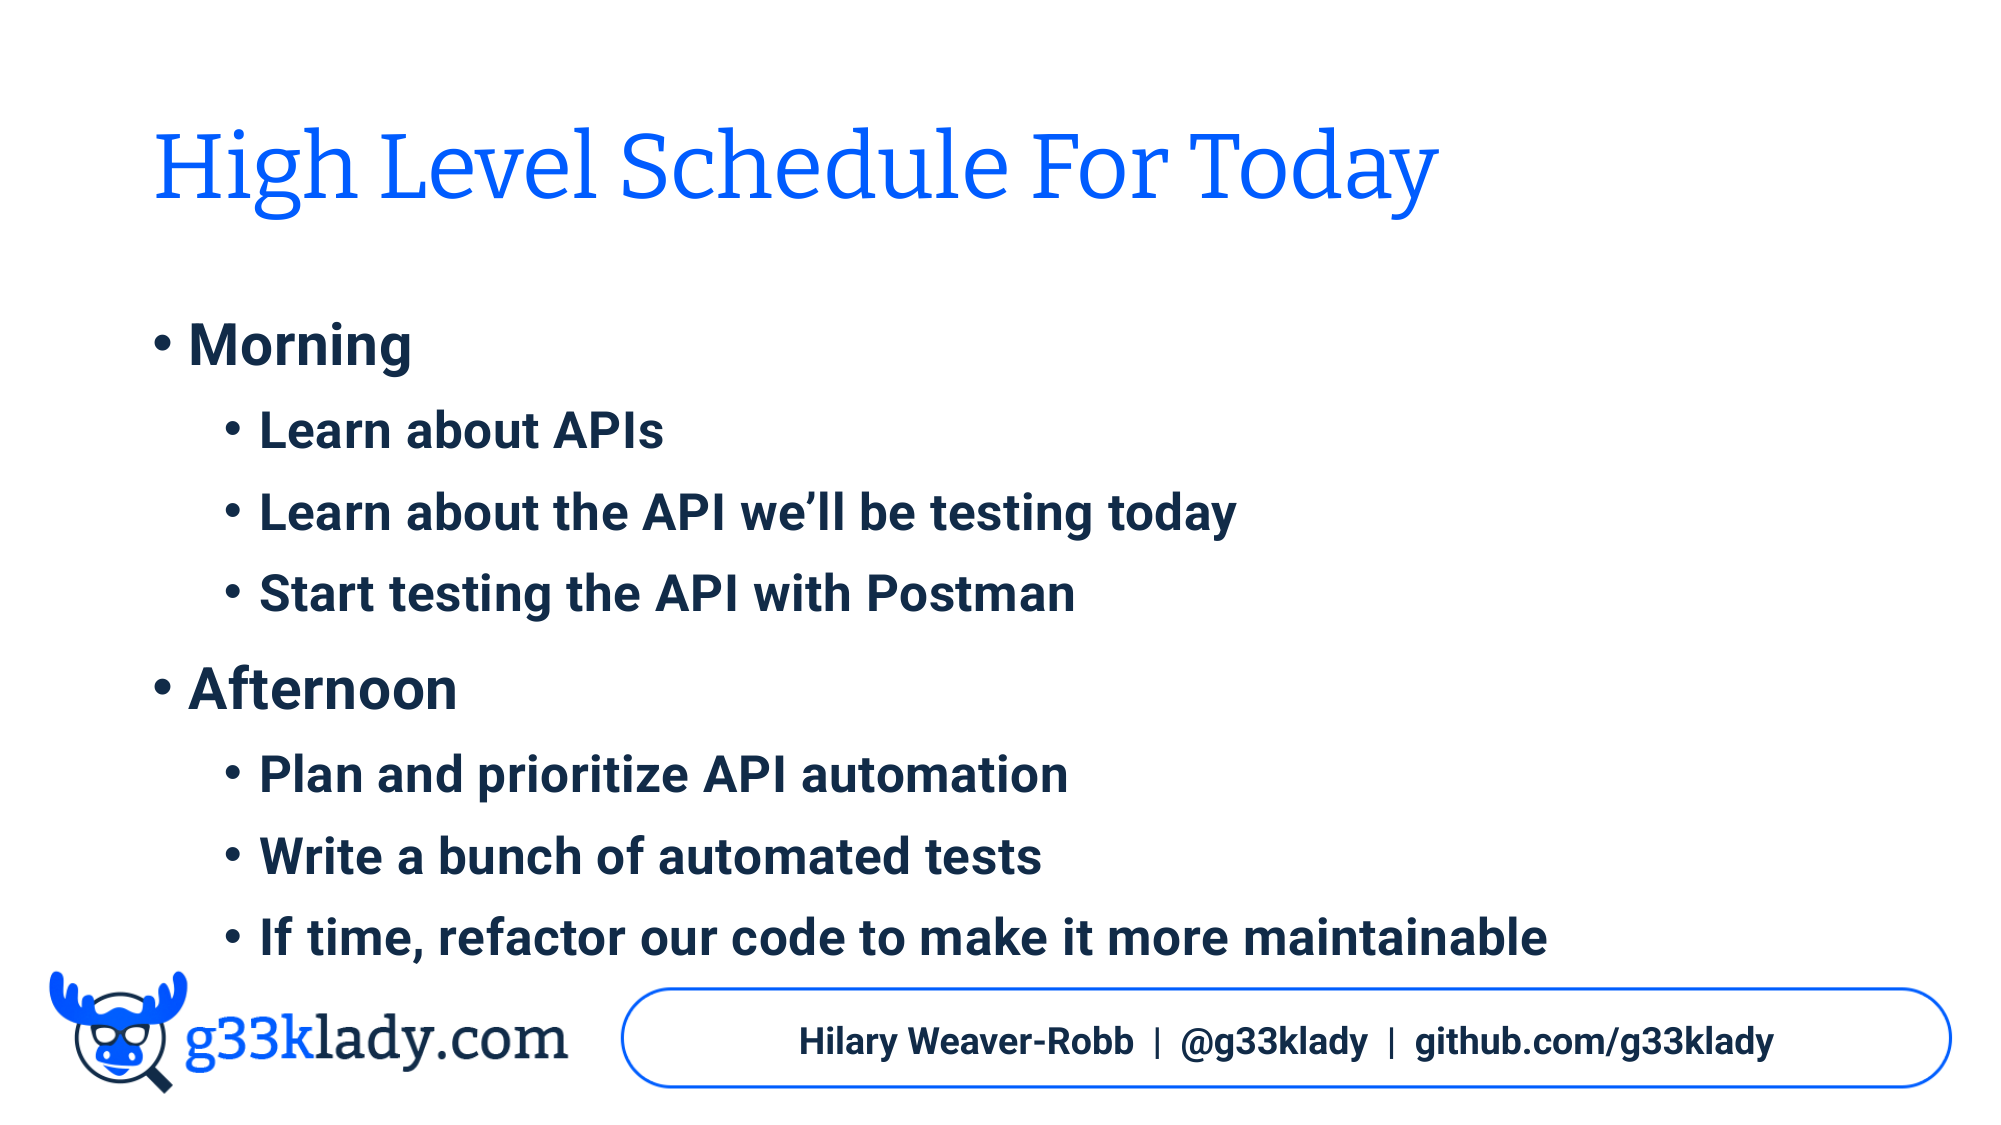

# High Level Schedule For Today
Morning
Learn about APIs
Learn about the API we’ll be testing today
Start testing the API with Postman
Afternoon
Plan and prioritize API automation
Write a bunch of automated tests
If time, refactor our code to make it more maintainable
Hilary Weaver-Robb  |  @g33klady  |  github.com/g33klady